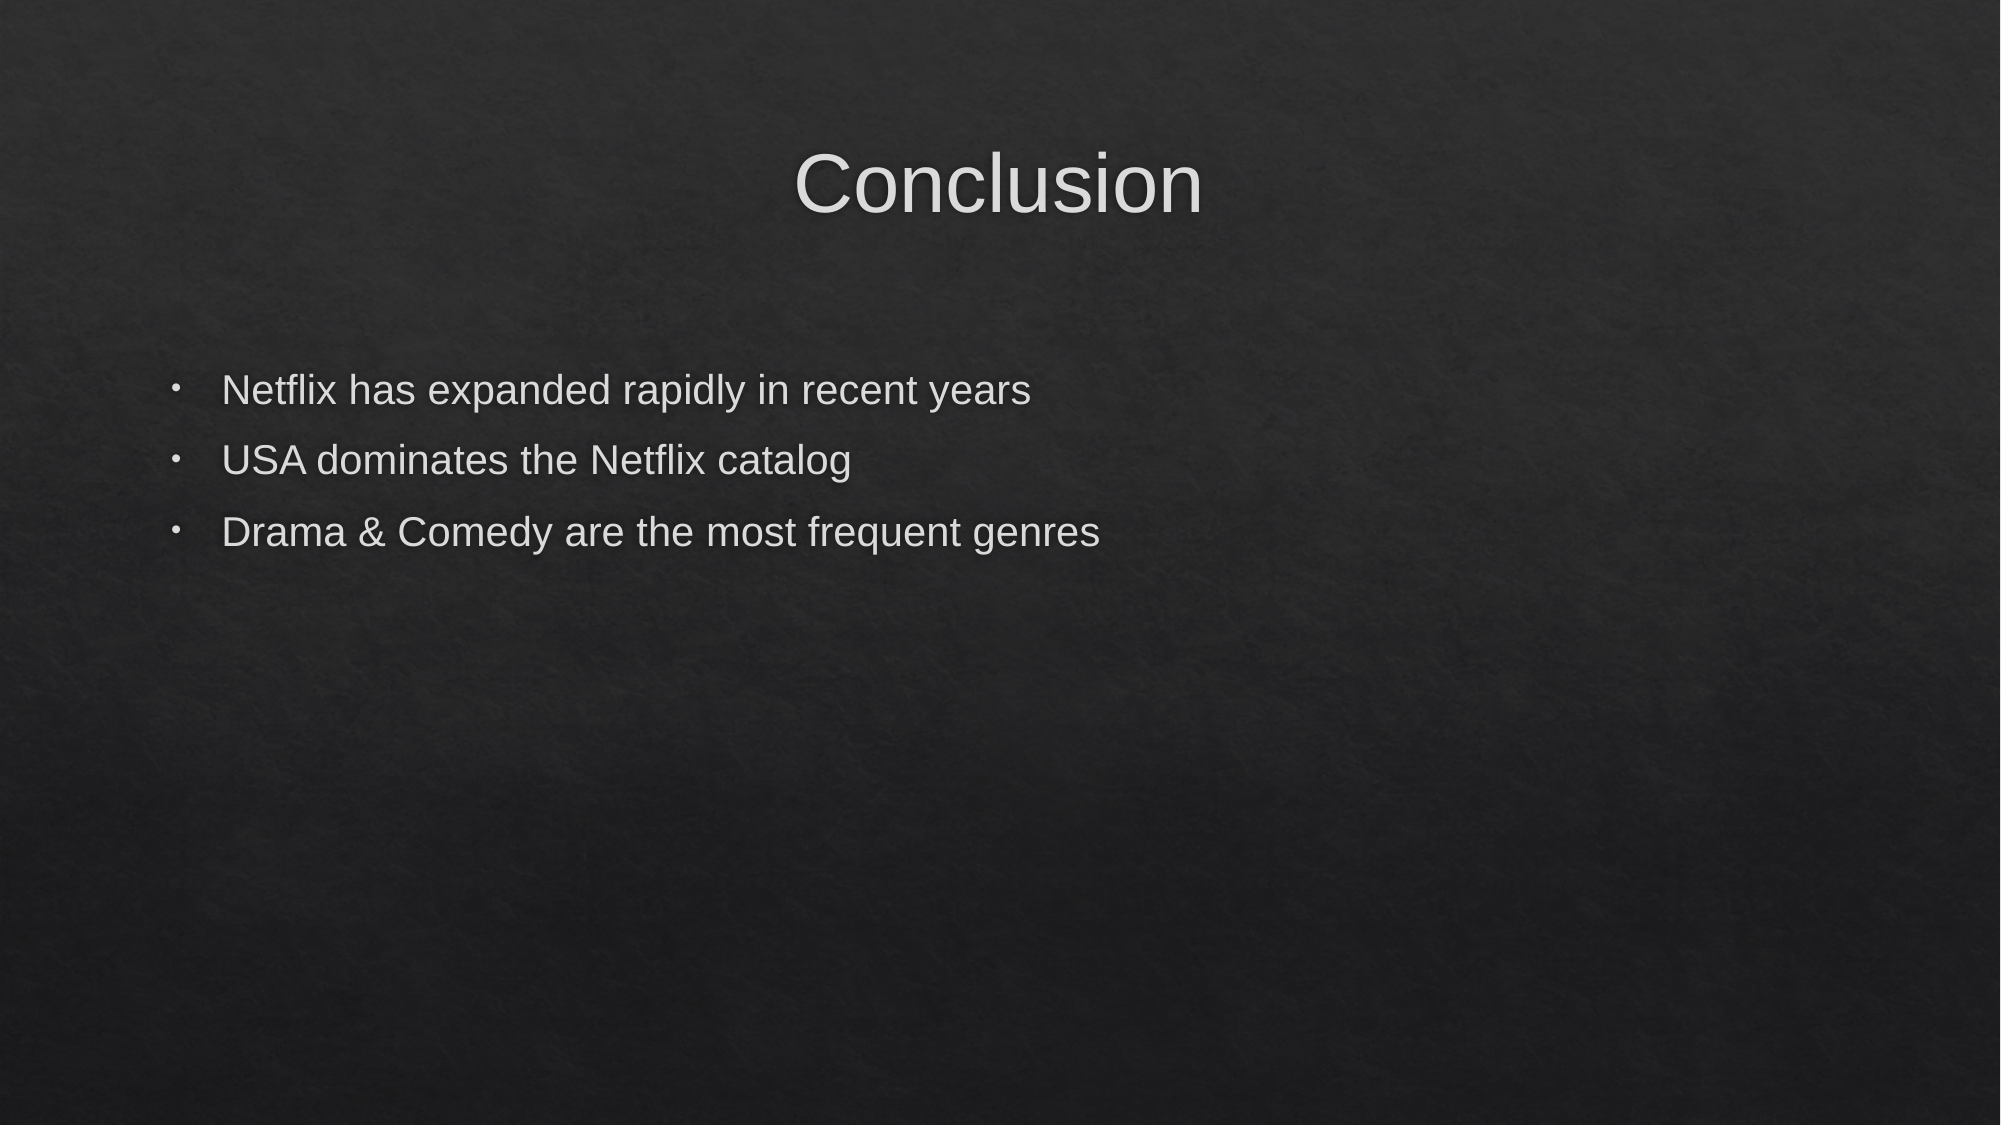

# Conclusion

Netflix has expanded rapidly in recent years
USA dominates the Netflix catalog
Drama & Comedy are the most frequent genres